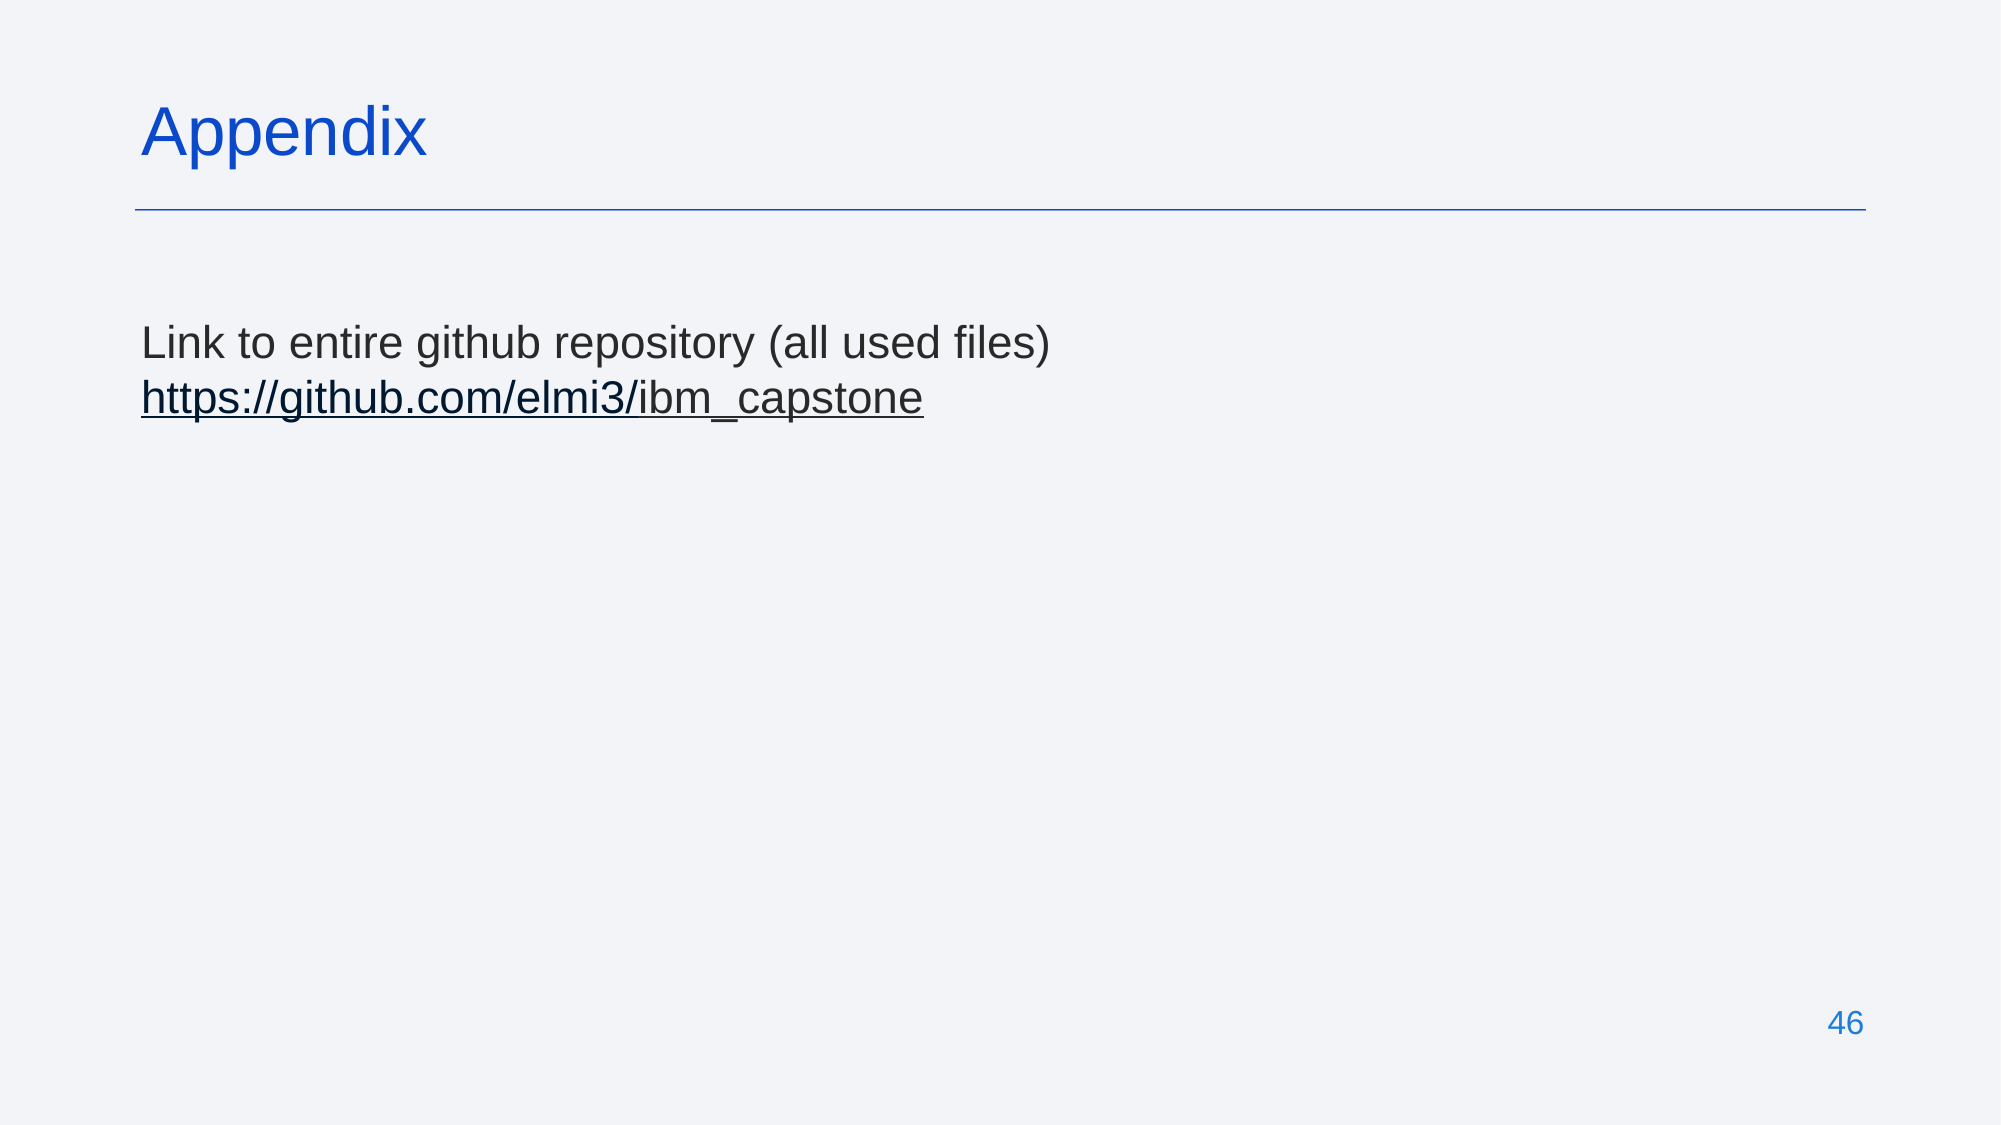

Appendix
Link to entire github repository (all used files)
https://github.com/elmi3/ibm_capstone
46